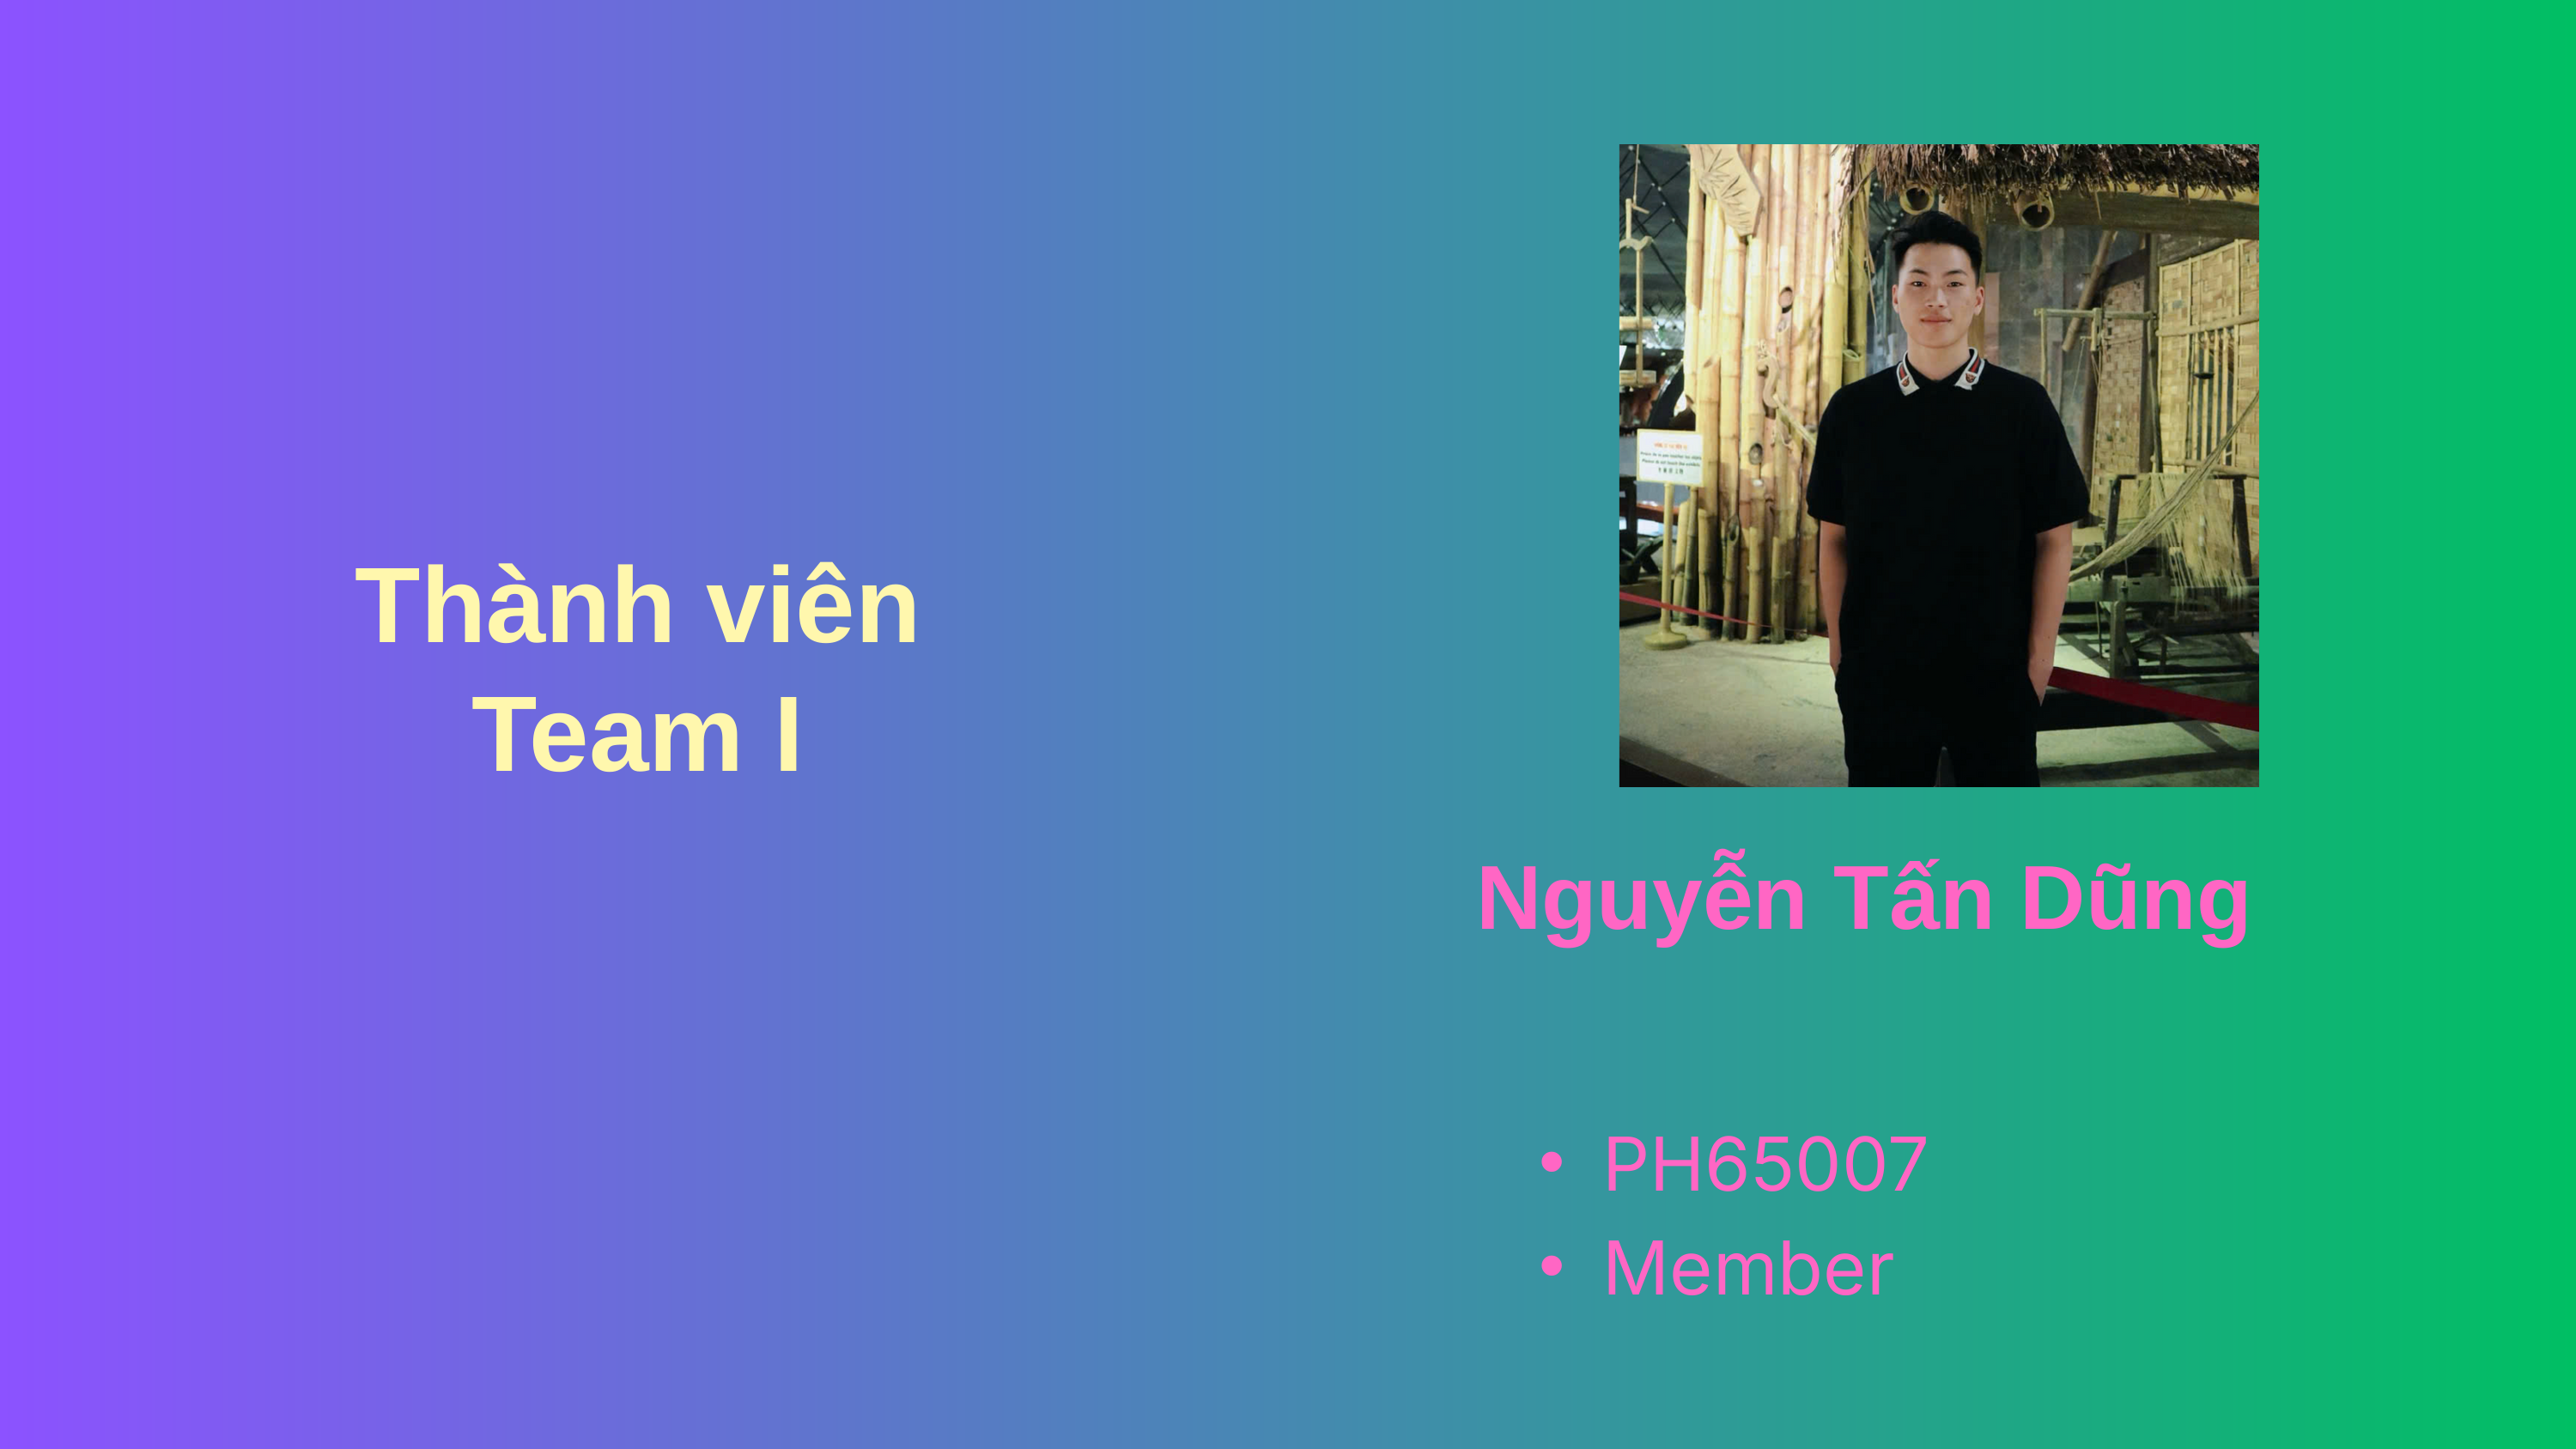

Thành viên Team I

Nguyễn Tấn Dũng
PH65007
Member